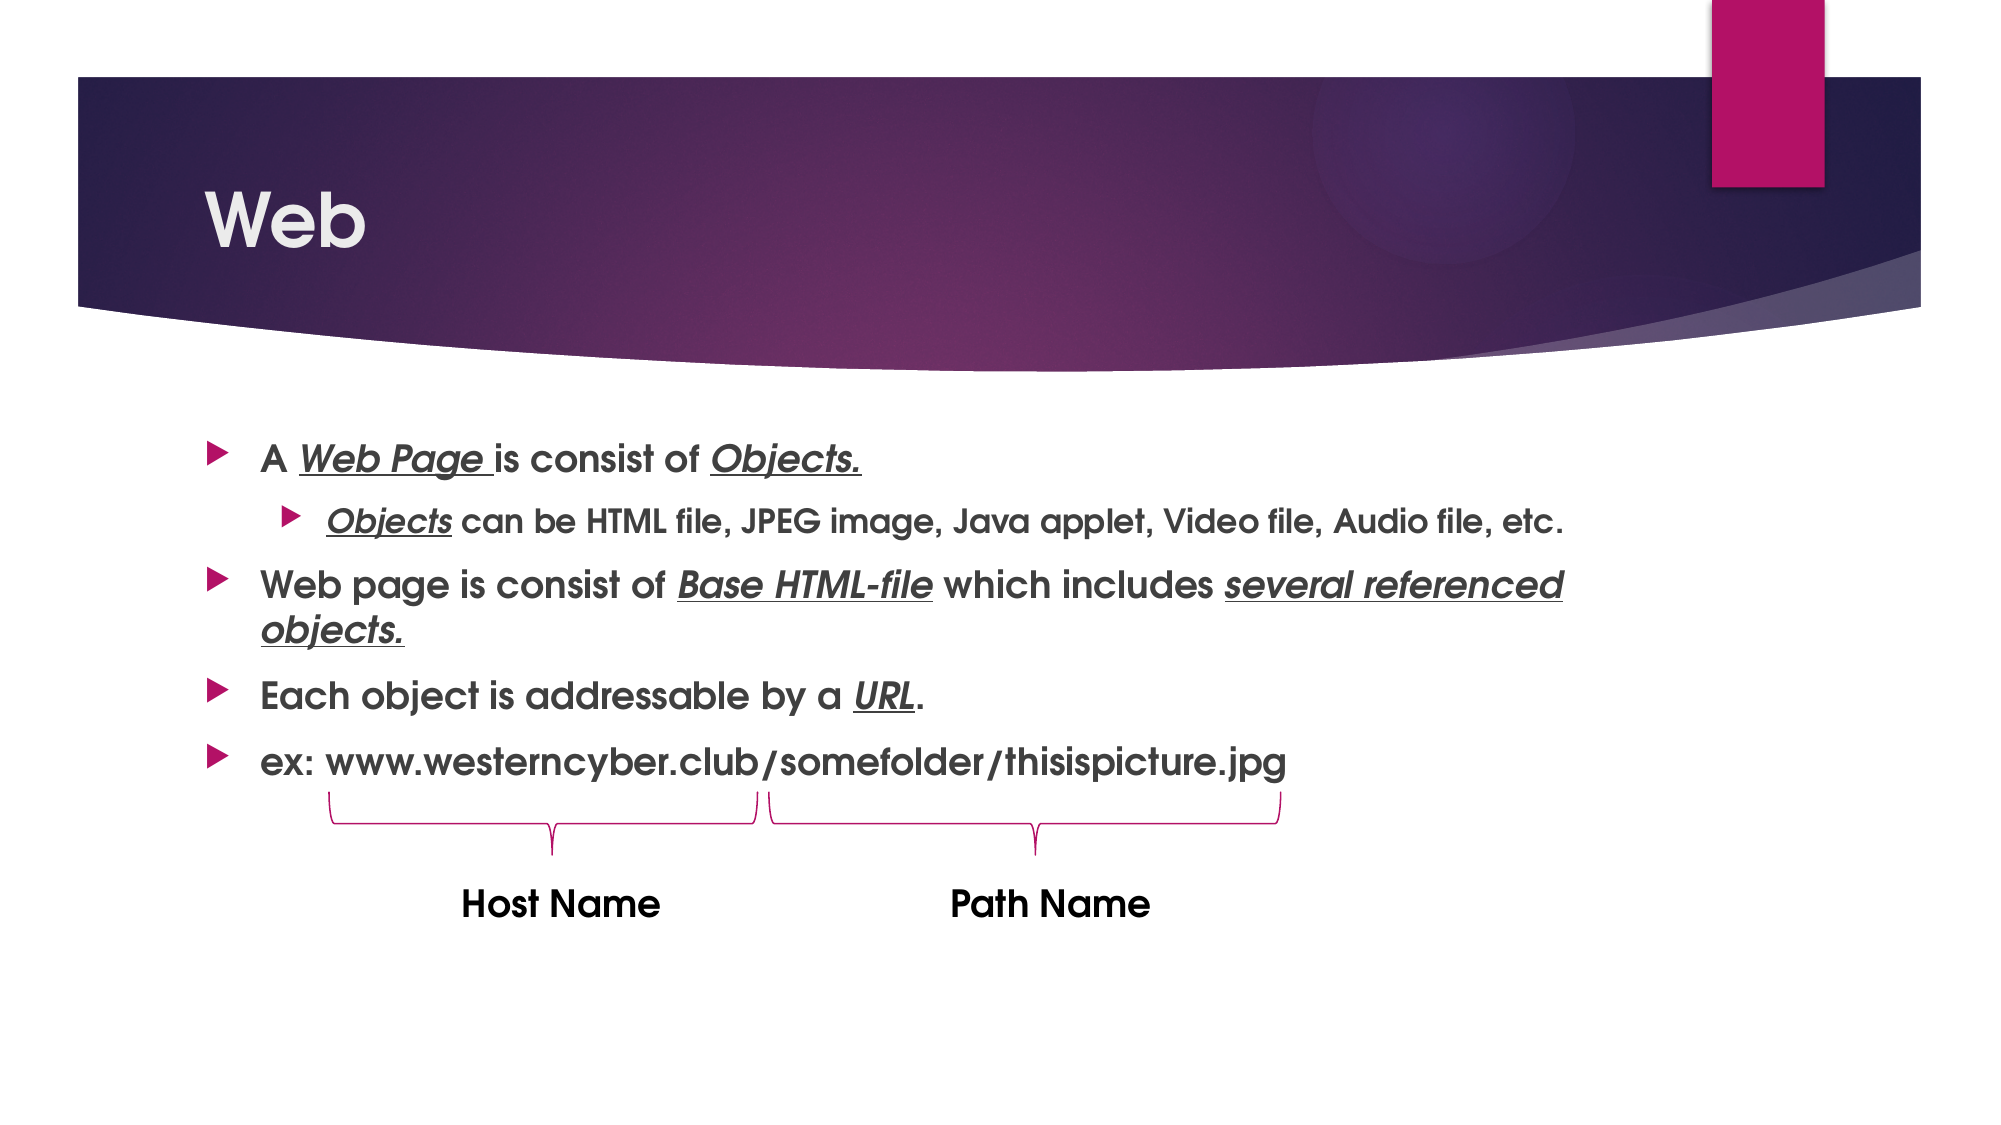

# Web
A Web Page is consist of Objects.
Objects can be HTML file, JPEG image, Java applet, Video file, Audio file, etc.
Web page is consist of Base HTML-file which includes several referenced objects.
Each object is addressable by a URL.
ex: www.westerncyber.club/somefolder/thisispicture.jpg

Path Name
Host Name